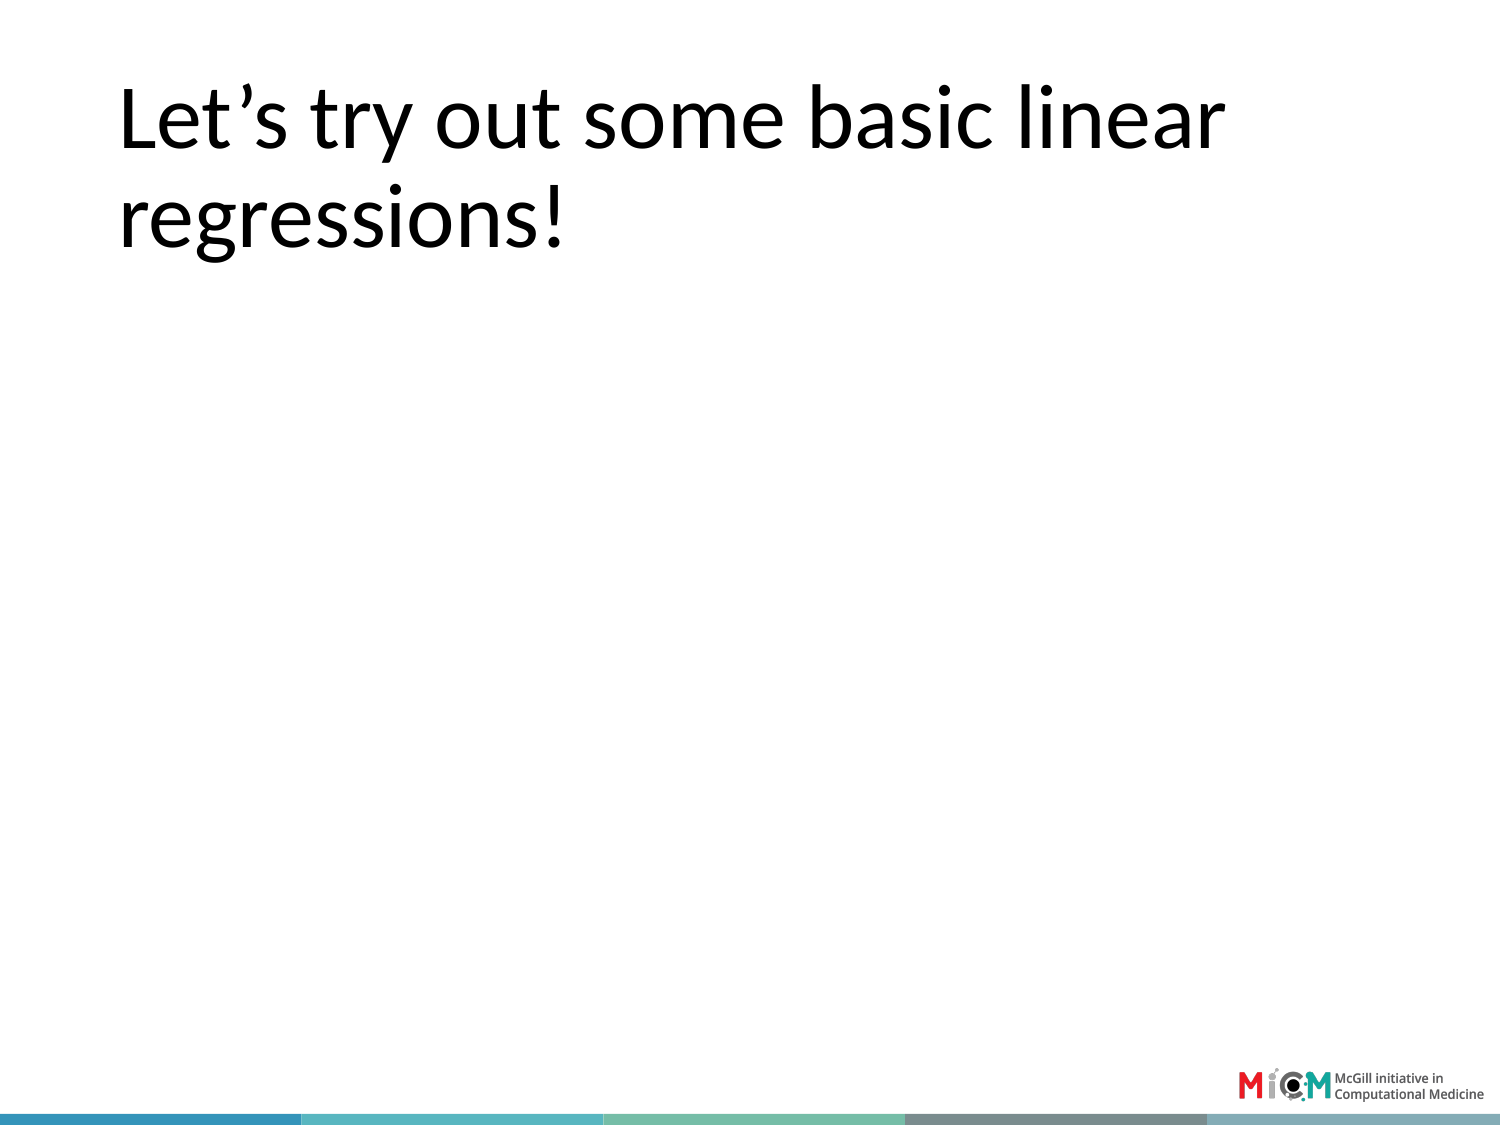

# Let’s try out some basic linear regressions!